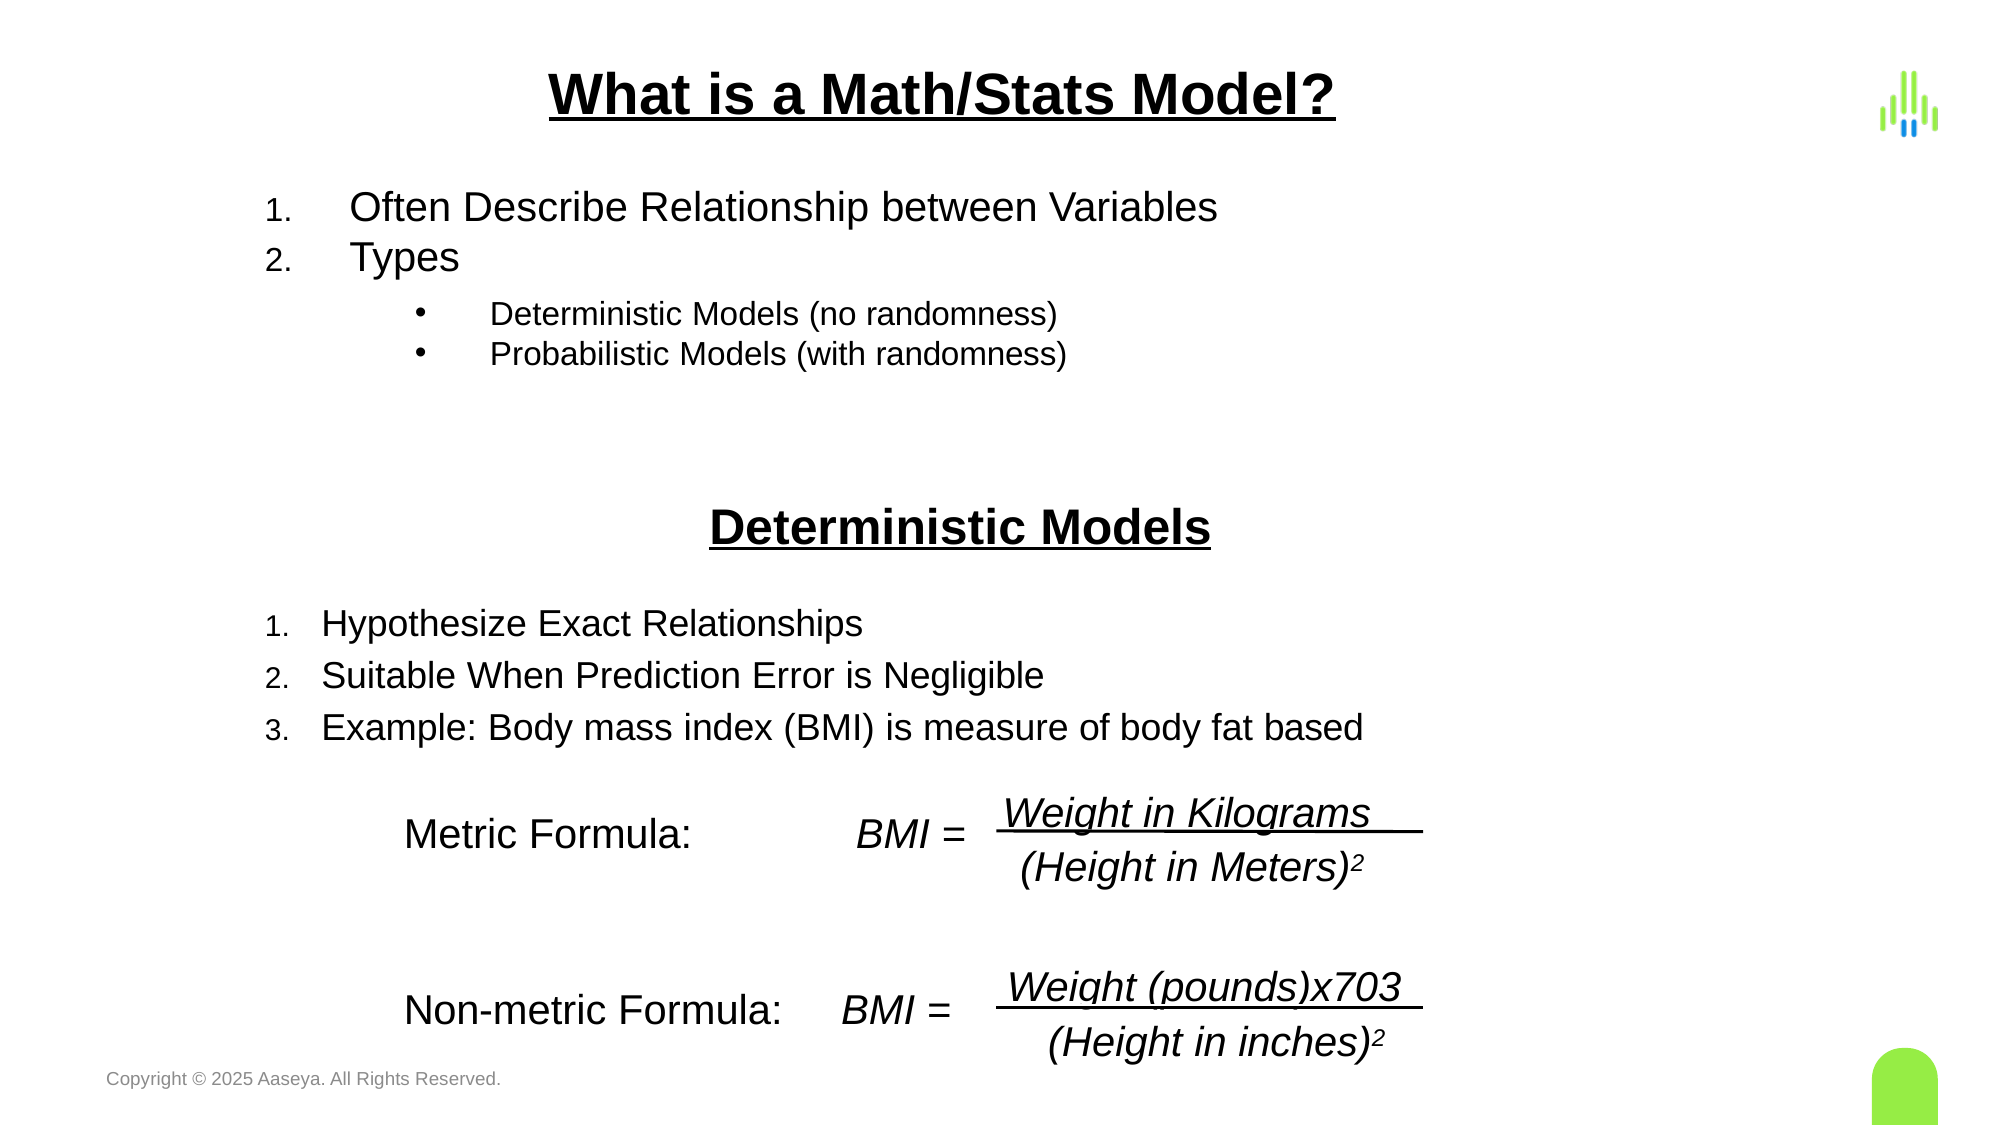

What is a Math/Stats Model?
Often Describe Relationship between Variables
Types
Deterministic Models (no randomness)
Probabilistic Models (with randomness)
Deterministic Models
Hypothesize Exact Relationships
Suitable When Prediction Error is Negligible
Example: Body mass index (BMI) is measure of body fat based
Weight in Kilograms (Height in Meters)2
Metric Formula:	BMI =
Weight (pounds)x703 (Height in inches)2
Non-metric Formula:     BMI =
Copyright © 2025 Aaseya. All Rights Reserved.